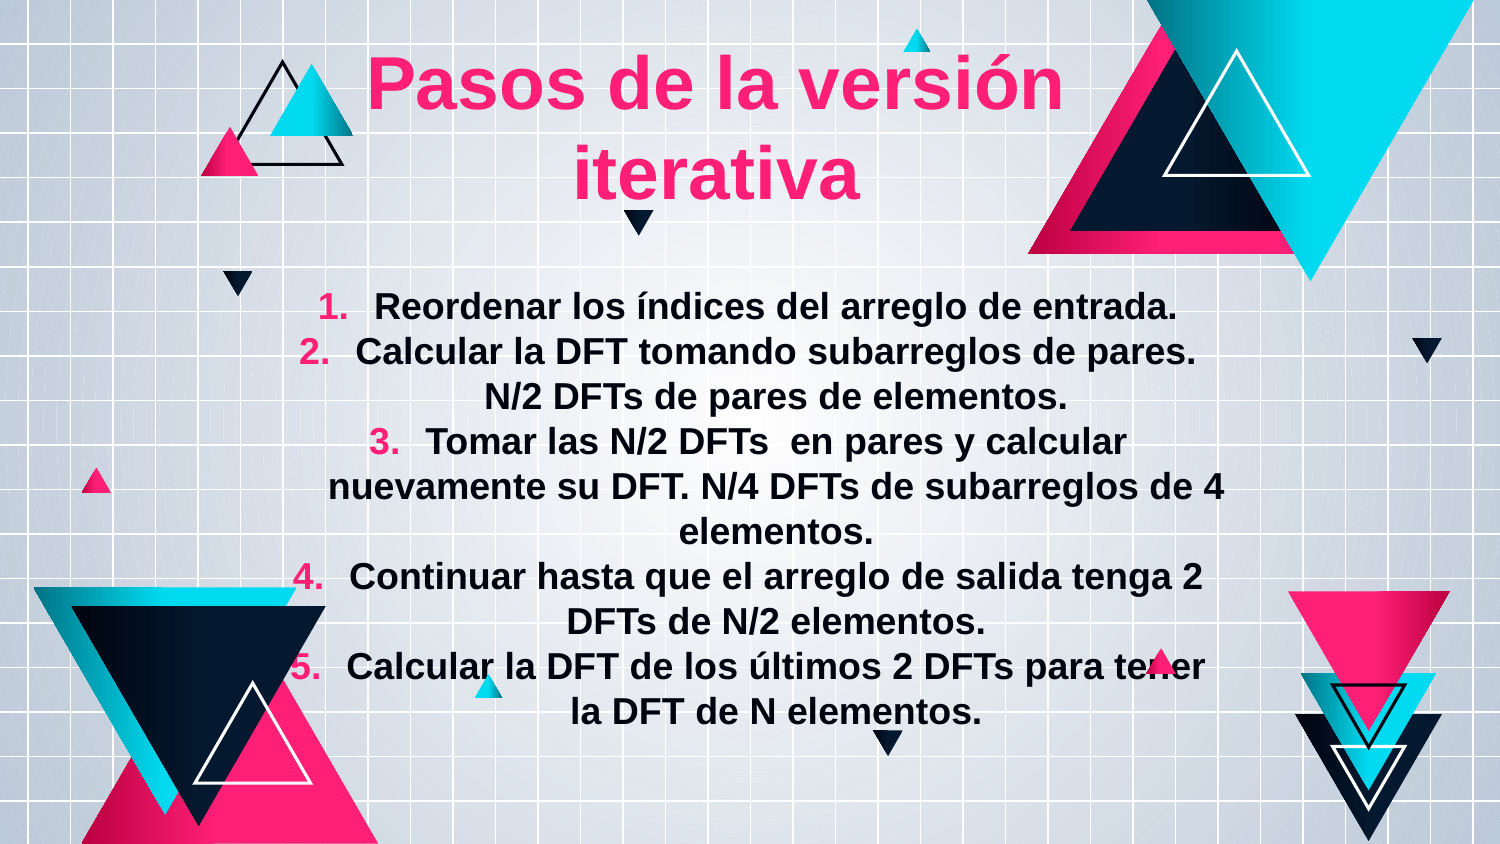

# Pasos de la versión iterativa

Reordenar los índices del arreglo de entrada.
Calcular la DFT tomando subarreglos de pares. N/2 DFTs de pares de elementos.
Tomar las N/2 DFTs  en pares y calcular nuevamente su DFT. N/4 DFTs de subarreglos de 4 elementos.
Continuar hasta que el arreglo de salida tenga 2 DFTs de N/2 elementos.
Calcular la DFT de los últimos 2 DFTs para tener la DFT de N elementos.